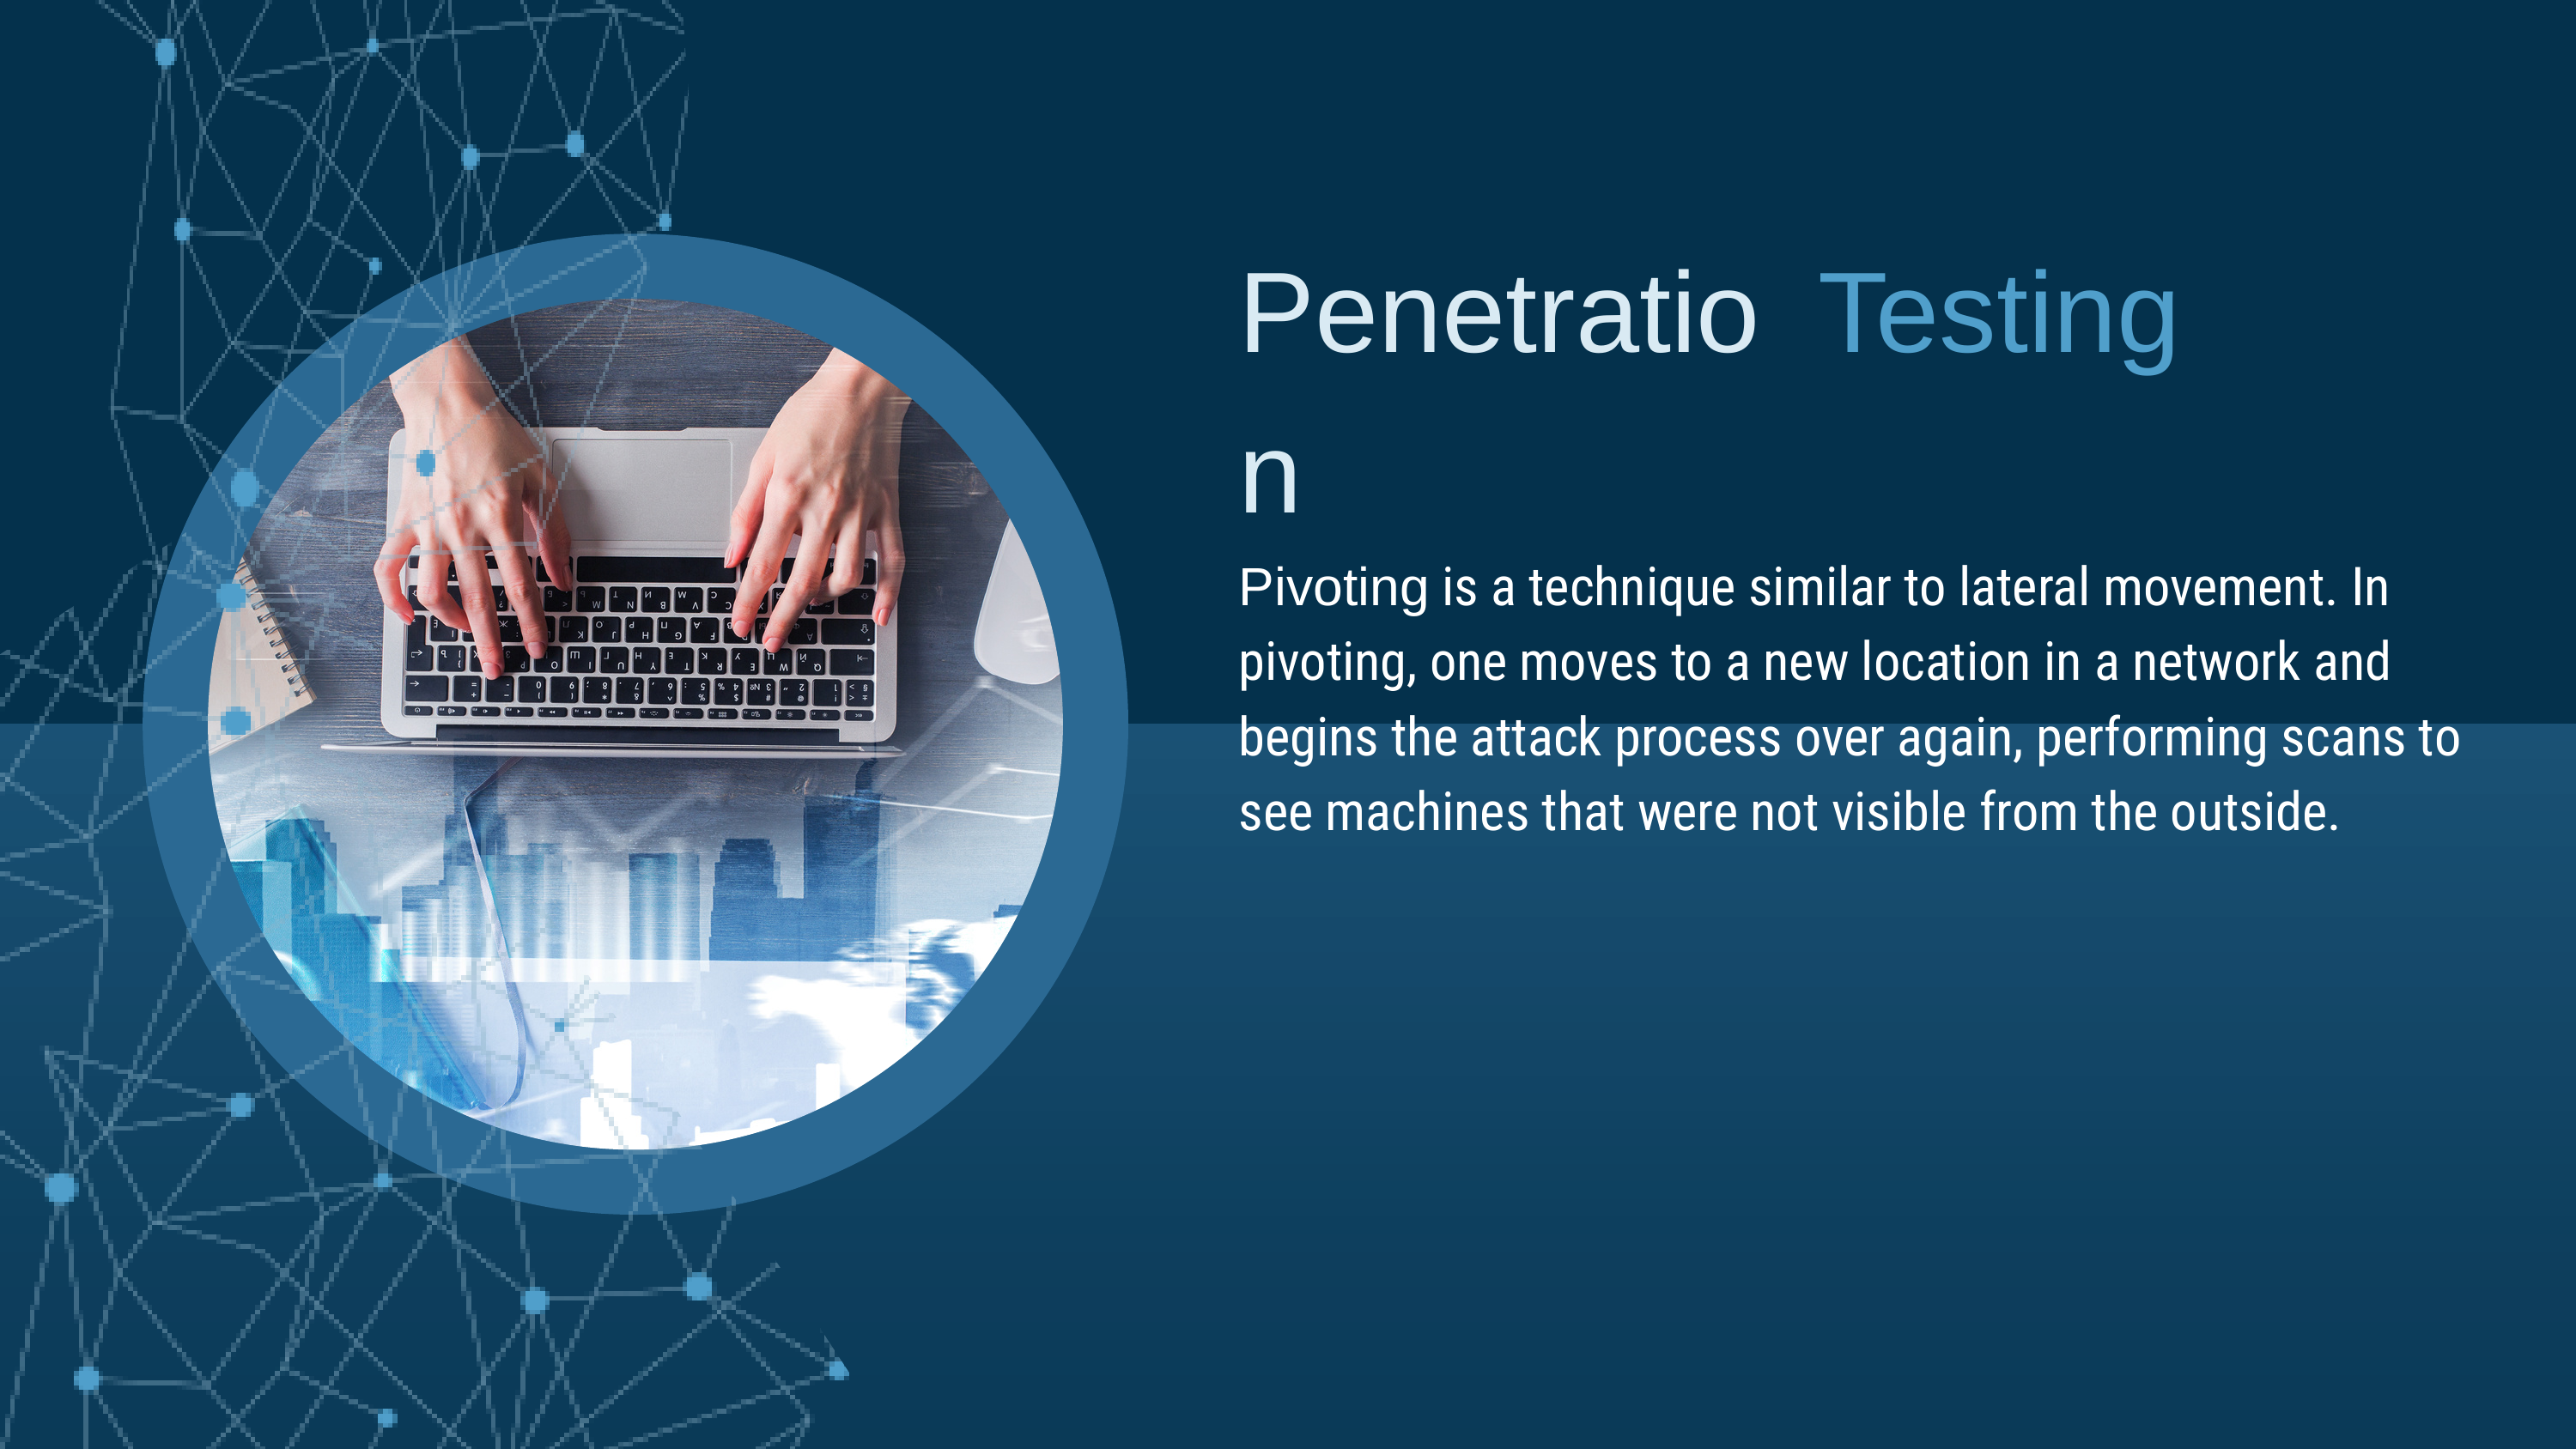

Penetration
Testing

Pivoting is a technique similar to lateral movement. In pivoting, one moves to a new location in a network and begins the attack process over again, performing scans to see machines that were not visible from the outside.